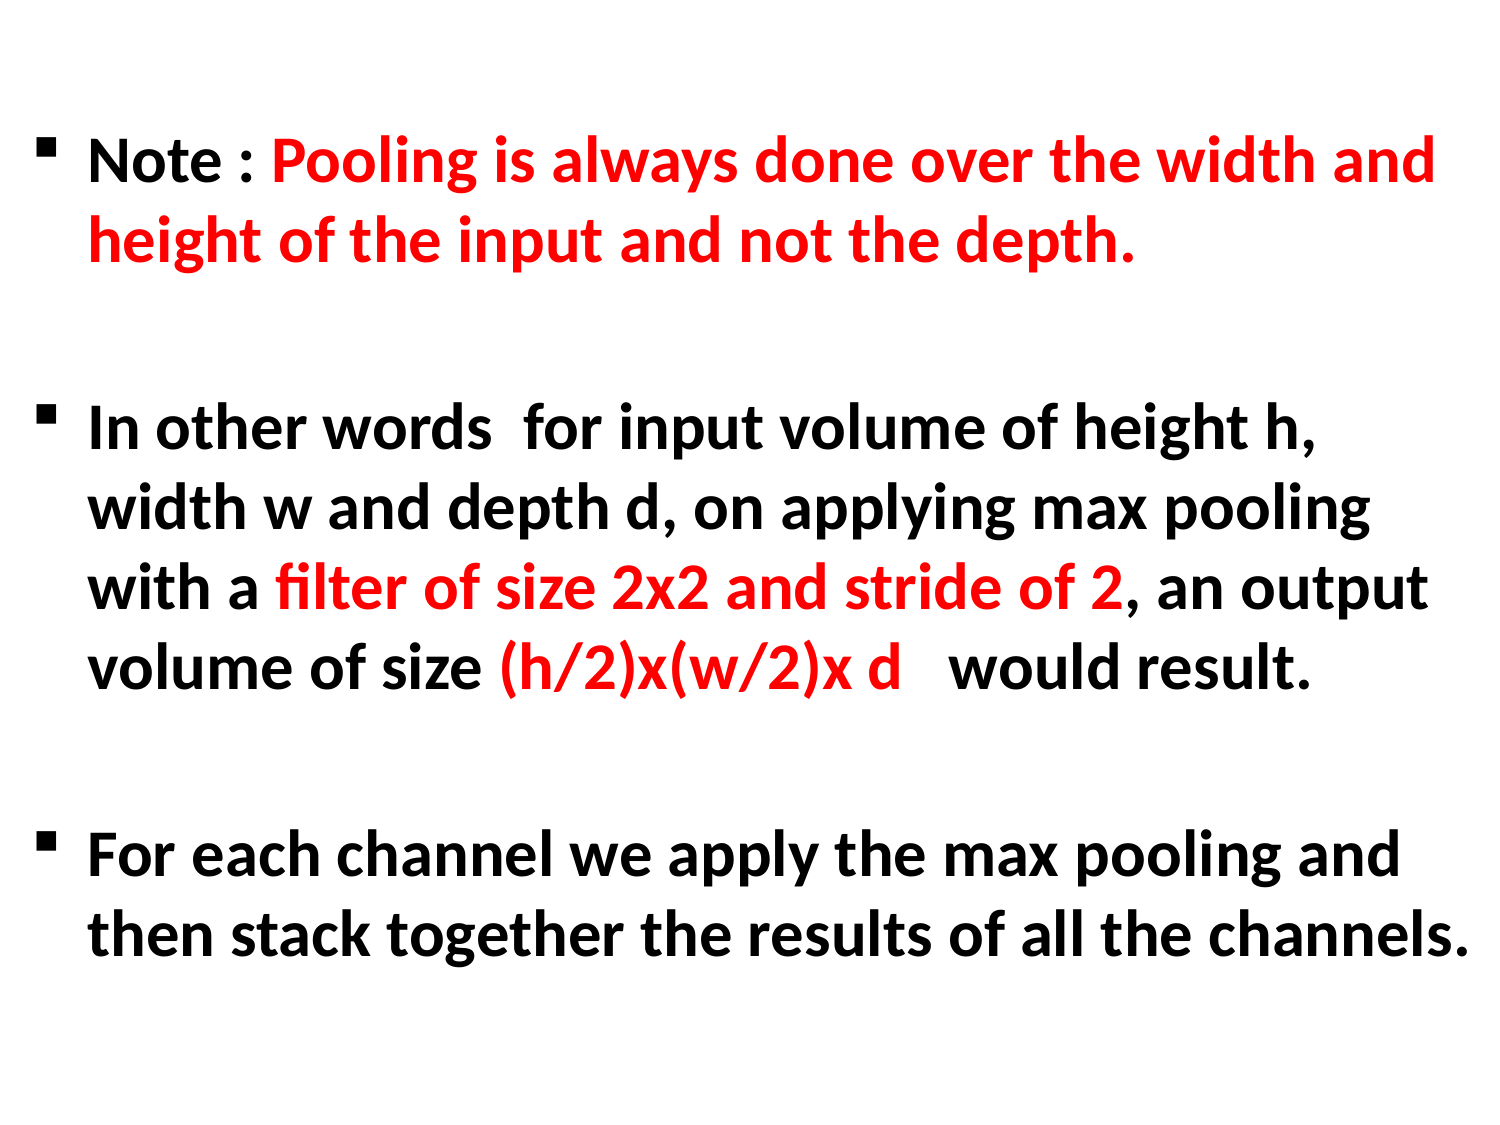

Note : Pooling is always done over the width and height of the input and not the depth.

In other words  for input volume of height h, width w and depth d, on applying max pooling with a filter of size 2x2 and stride of 2, an output volume of size (h/2)x(w/2)x d   would result.

For each channel we apply the max pooling and then stack together the results of all the channels.